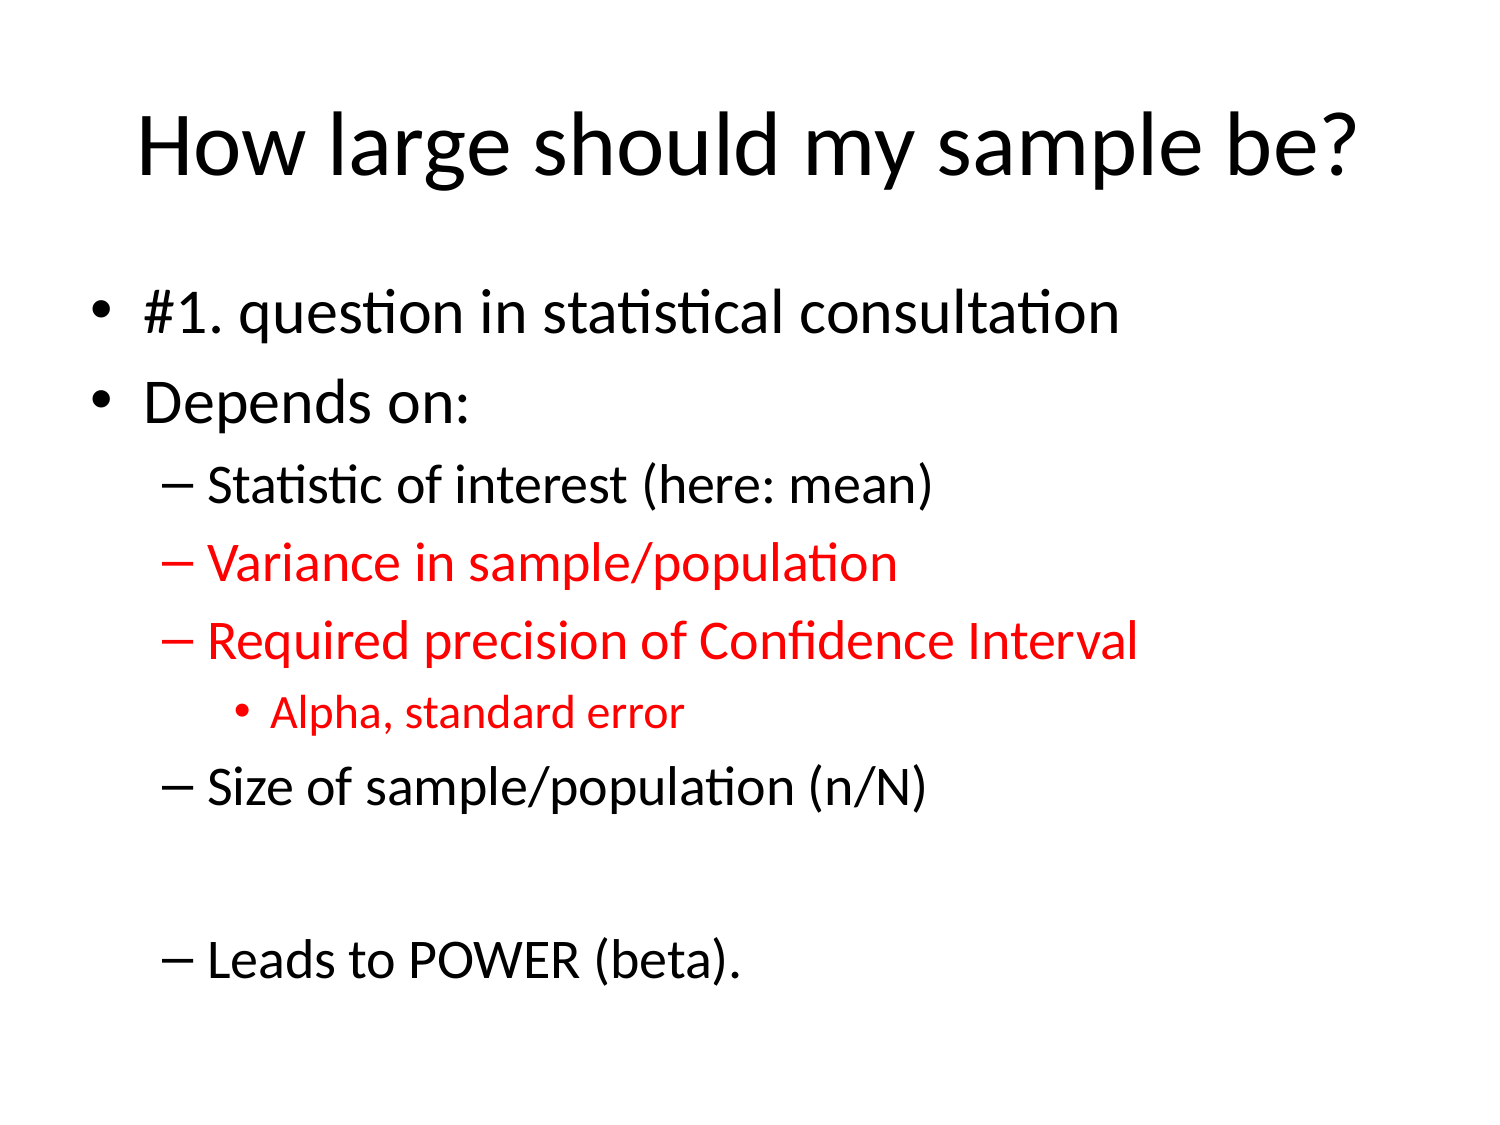

# How large should my sample be?
#1. question in statistical consultation
Depends on:
Statistic of interest (here: mean)
Variance in sample/population
Required precision of Confidence Interval
Alpha, standard error
Size of sample/population (n/N)

Leads to POWER (beta).